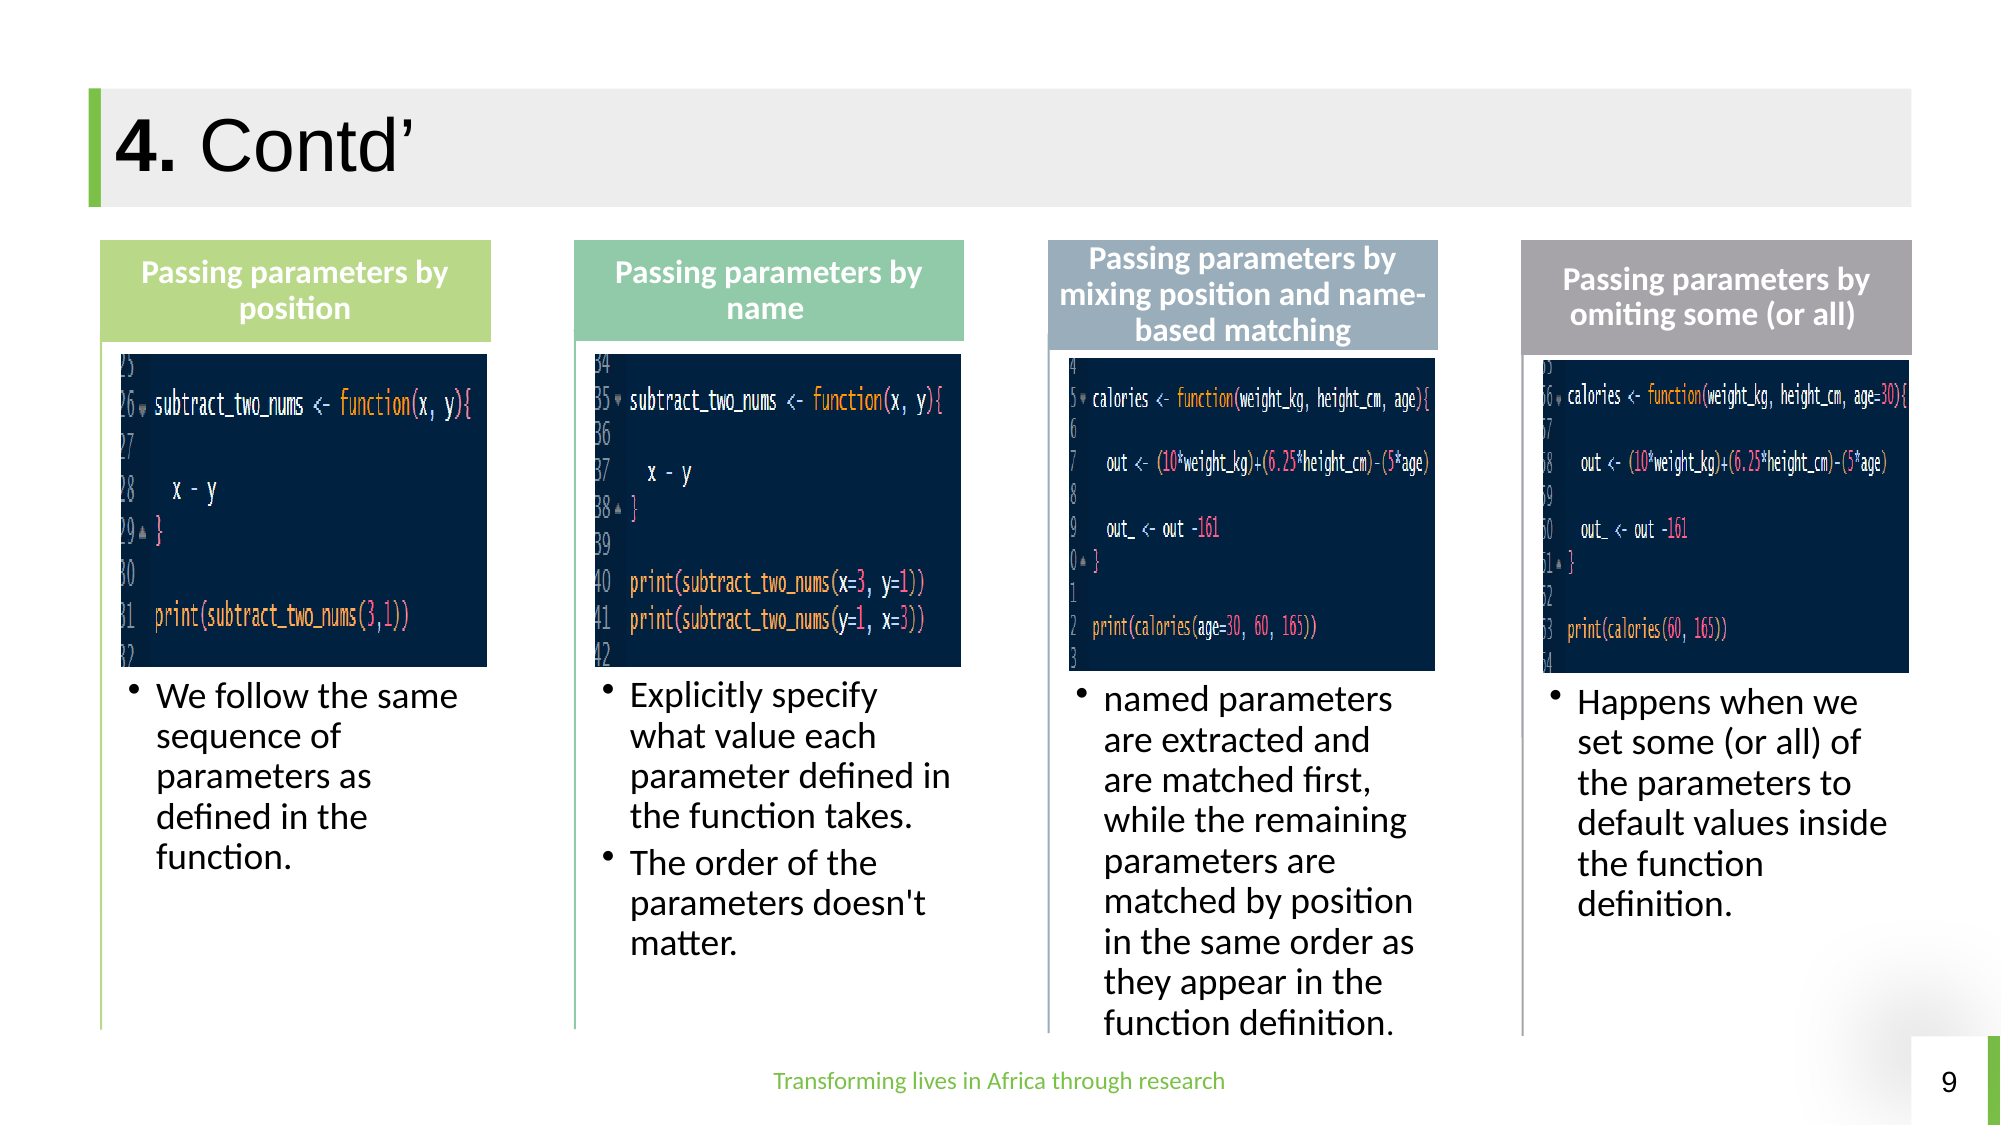

# 4. Contd’
We follow the same sequence of parameters as defined in the function.

Passing parameters by position
Explicitly specify what value each parameter defined in the function takes.
The order of the parameters doesn't matter.
Passing parameters by name
named parameters are extracted and are matched first, while the remaining parameters are matched by position in the same order as they appear in the function definition.

Passing parameters by mixing position and name-based matching
Happens when we set some (or all) of the parameters to default values inside the function definition.

Passing parameters by omiting some (or all)
9
Transforming lives in Africa through research